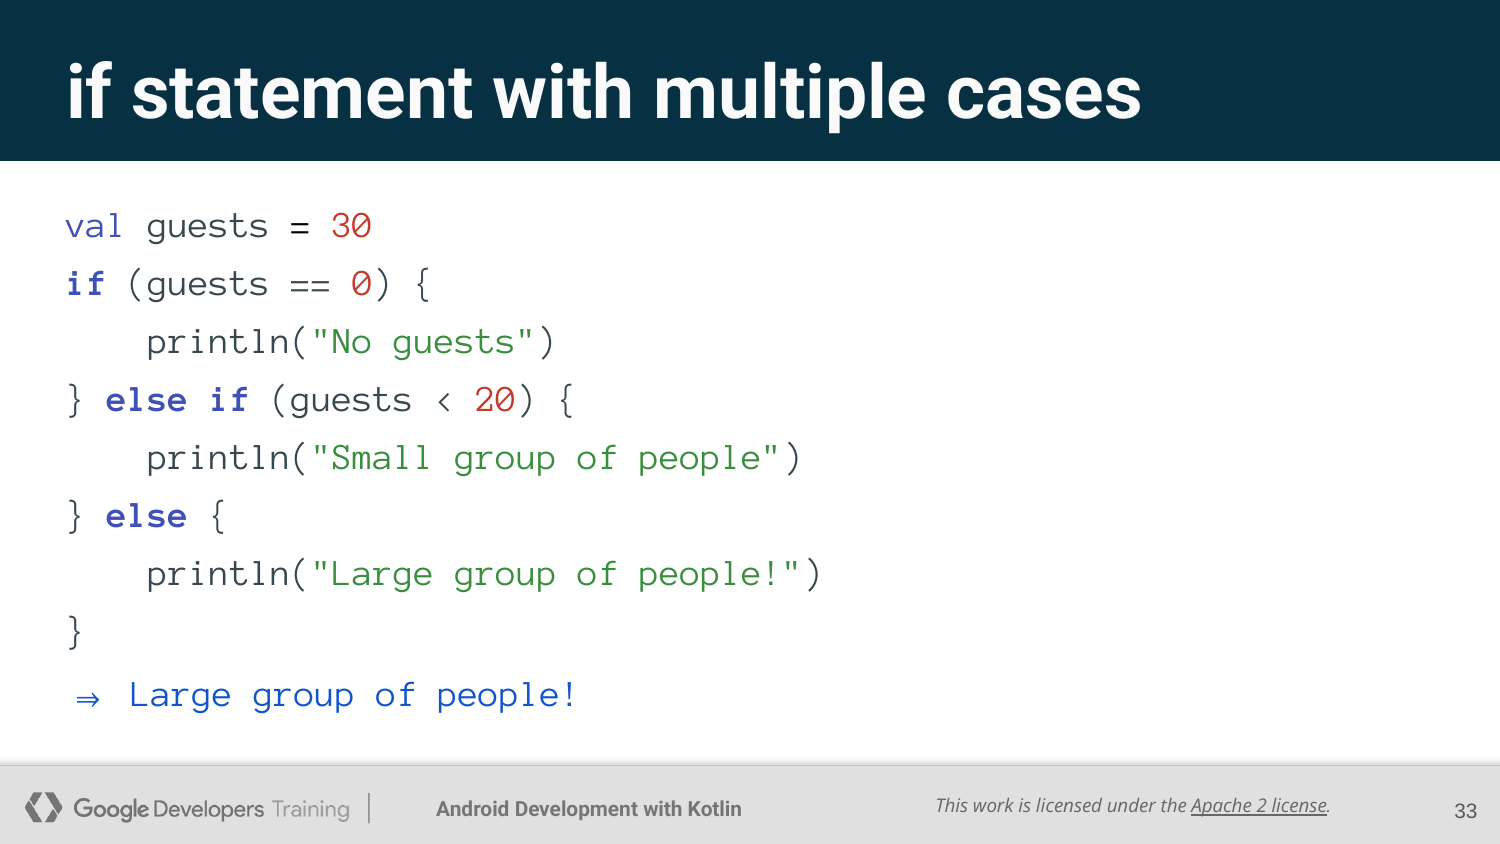

# if statement with multiple cases
val guests = 30
if (guests == 0) {
    println("No guests")
} else if (guests < 20) {
    println("Small group of people")
} else {
    println("Large group of people!")
}

⇒ Large group of people!
33